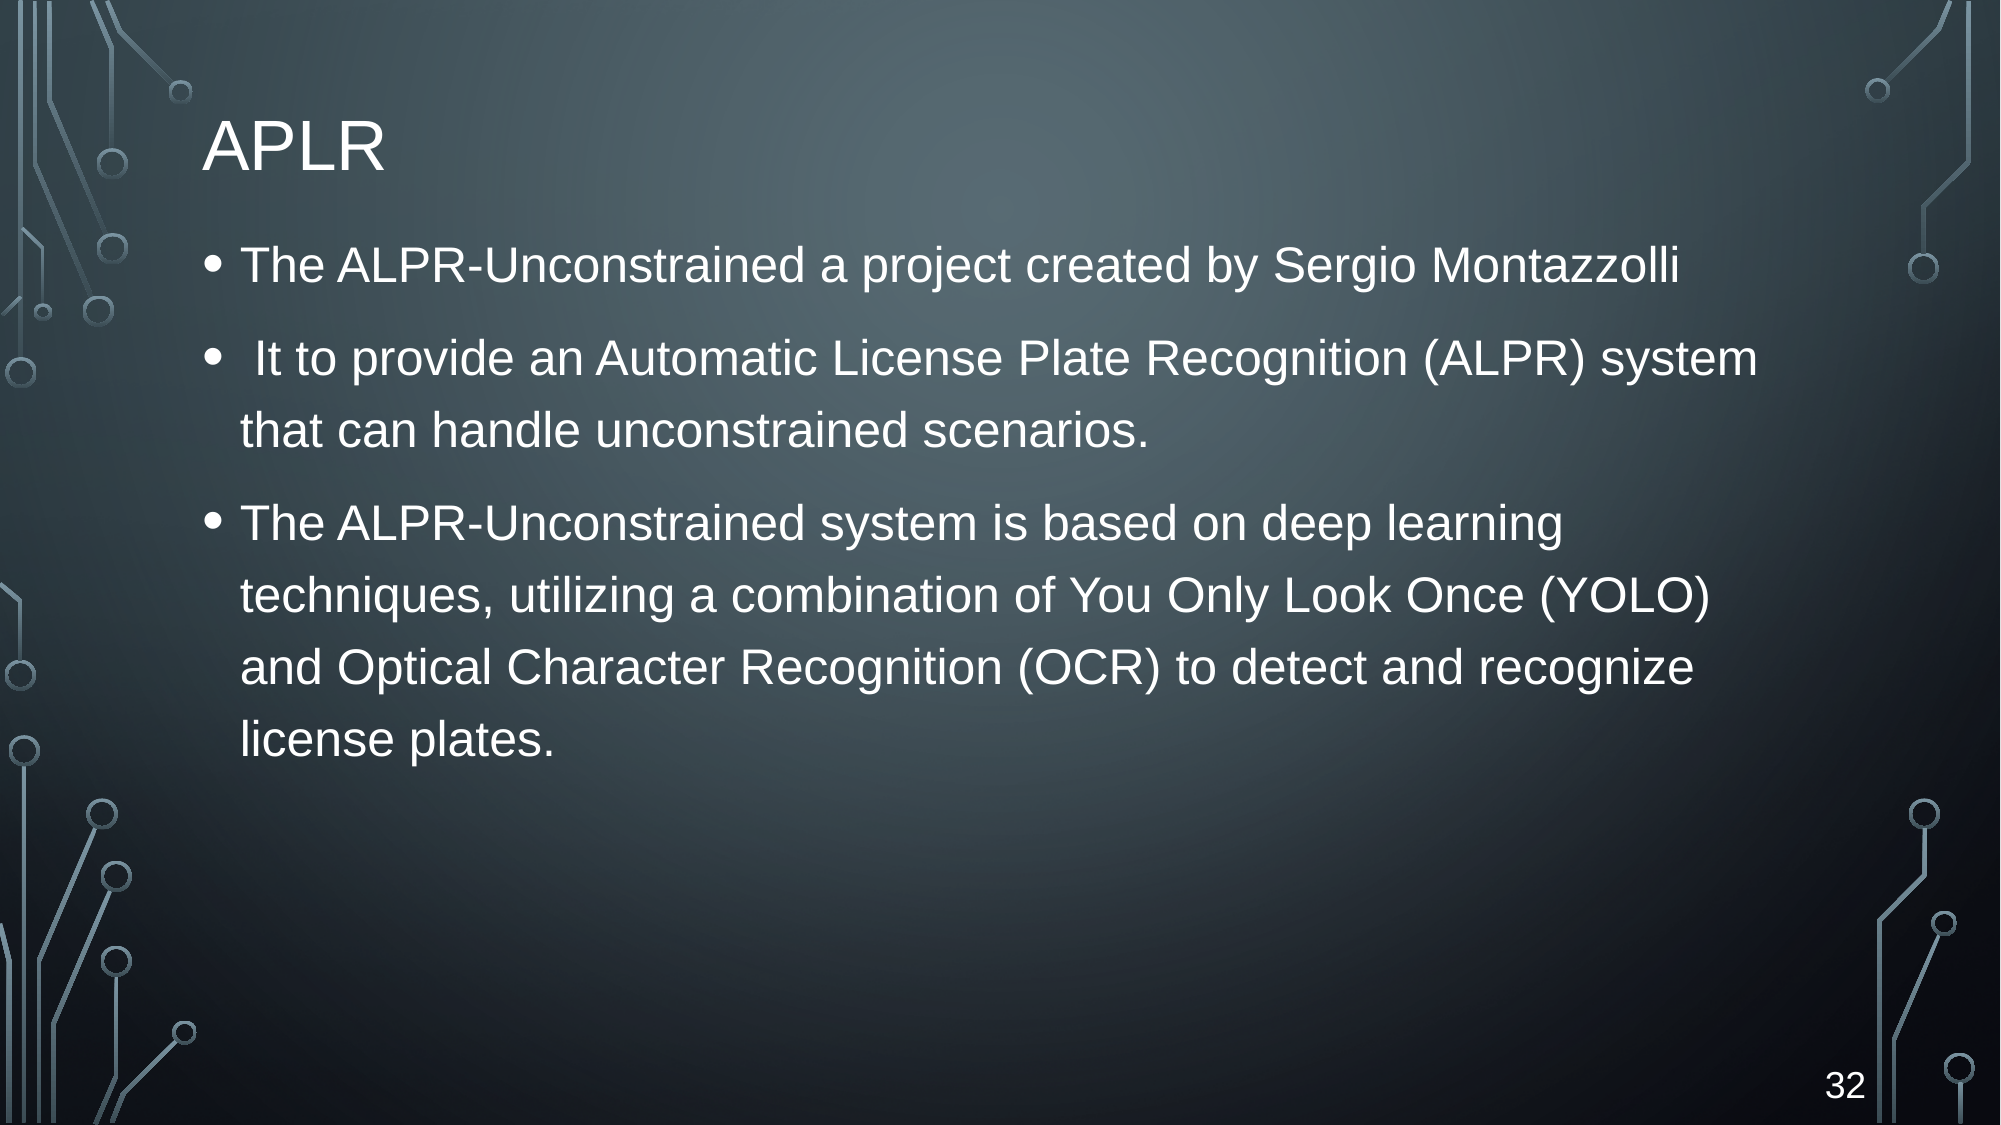

# APLR
The ALPR-Unconstrained a project created by Sergio Montazzolli
 It to provide an Automatic License Plate Recognition (ALPR) system that can handle unconstrained scenarios.
The ALPR-Unconstrained system is based on deep learning techniques, utilizing a combination of You Only Look Once (YOLO) and Optical Character Recognition (OCR) to detect and recognize license plates.
32